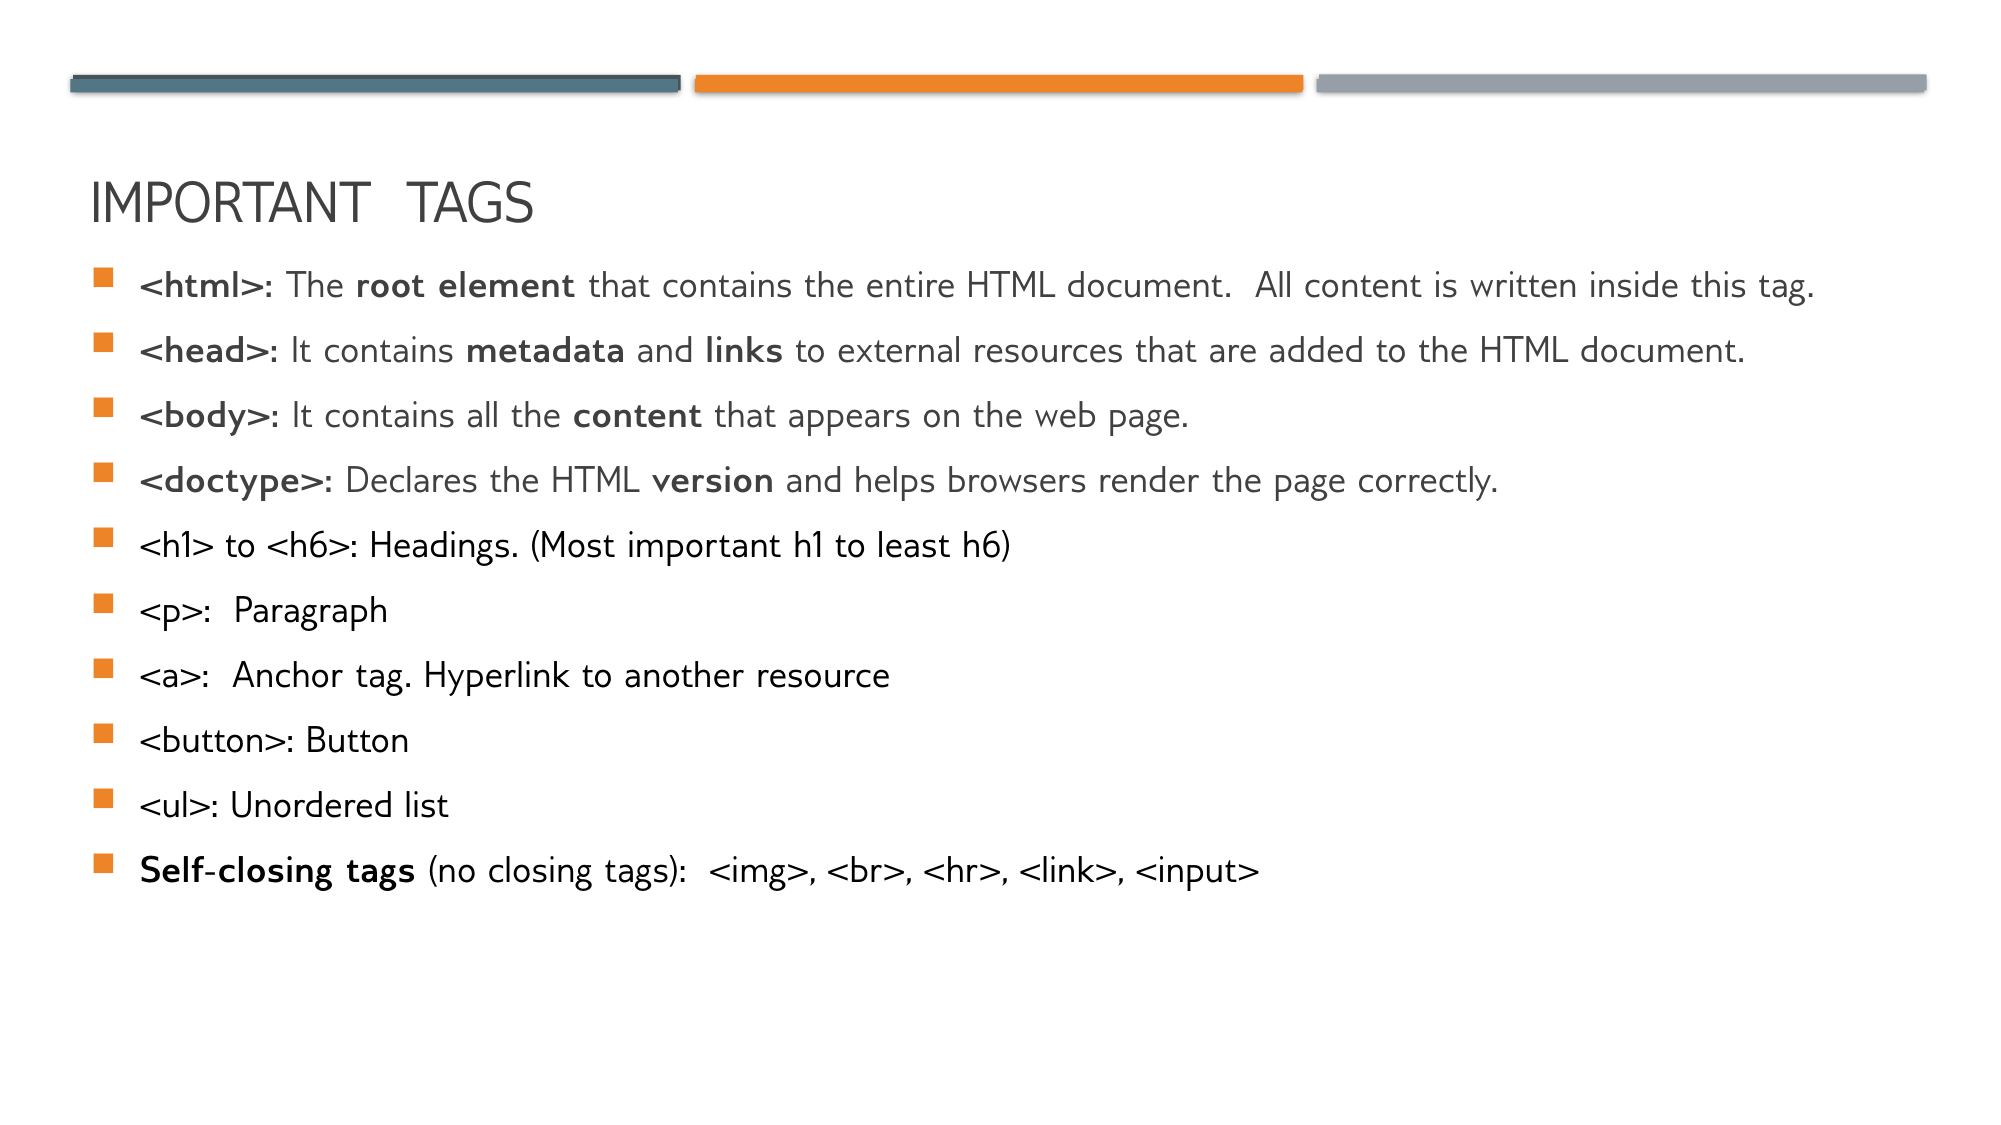

# Important  Tags
<html>: The root element that contains the entire HTML document.  All content is written inside this tag.
<head>: It contains metadata and links to external resources that are added to the HTML document.
<body>: It contains all the content that appears on the web page.
<doctype>: Declares the HTML version and helps browsers render the page correctly.
<h1> to <h6>: Headings. (Most important h1 to least h6)
<p>:  Paragraph
<a>:  Anchor tag. Hyperlink to another resource
<button>: Button
<ul>: Unordered list
Self-closing tags (no closing tags):  <img>, <br>, <hr>, <link>, <input>